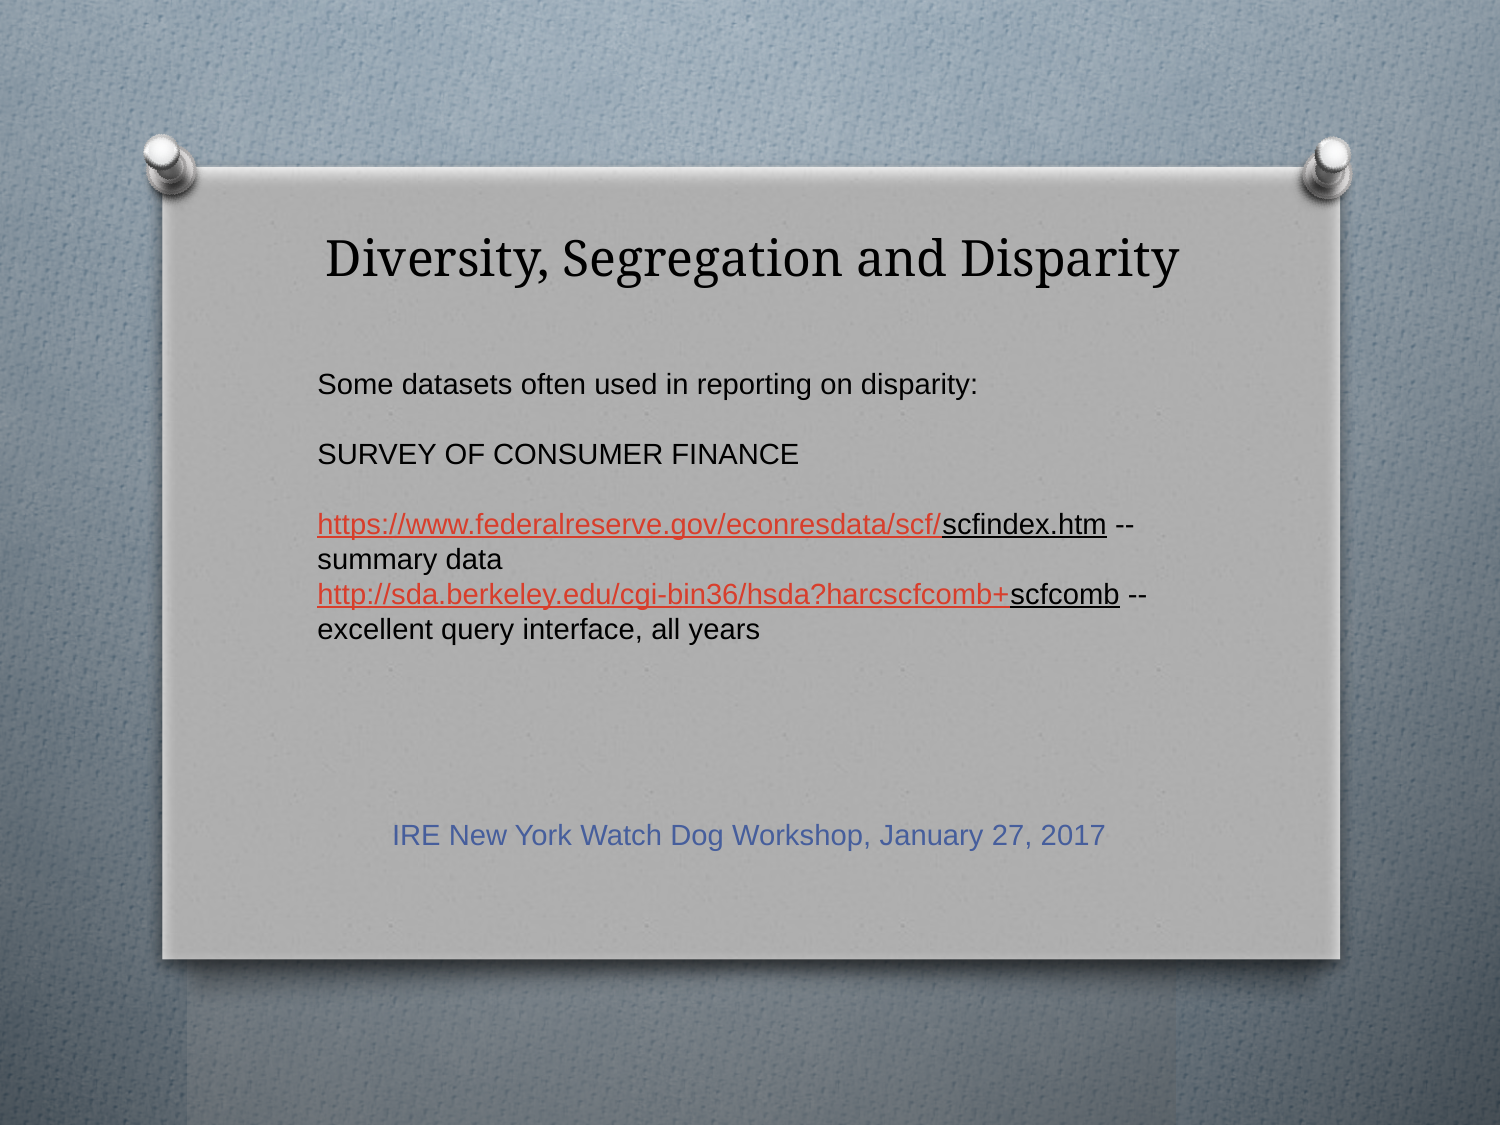

# Diversity, Segregation and Disparity
Some datasets often used in reporting on disparity:

SURVEY OF CONSUMER FINANCE

https://www.federalreserve.gov/econresdata/scf/scfindex.htm -- summary data
http://sda.berkeley.edu/cgi-bin36/hsda?harcscfcomb+scfcomb -- excellent query interface, all years

IRE New York Watch Dog Workshop, January 27, 2017